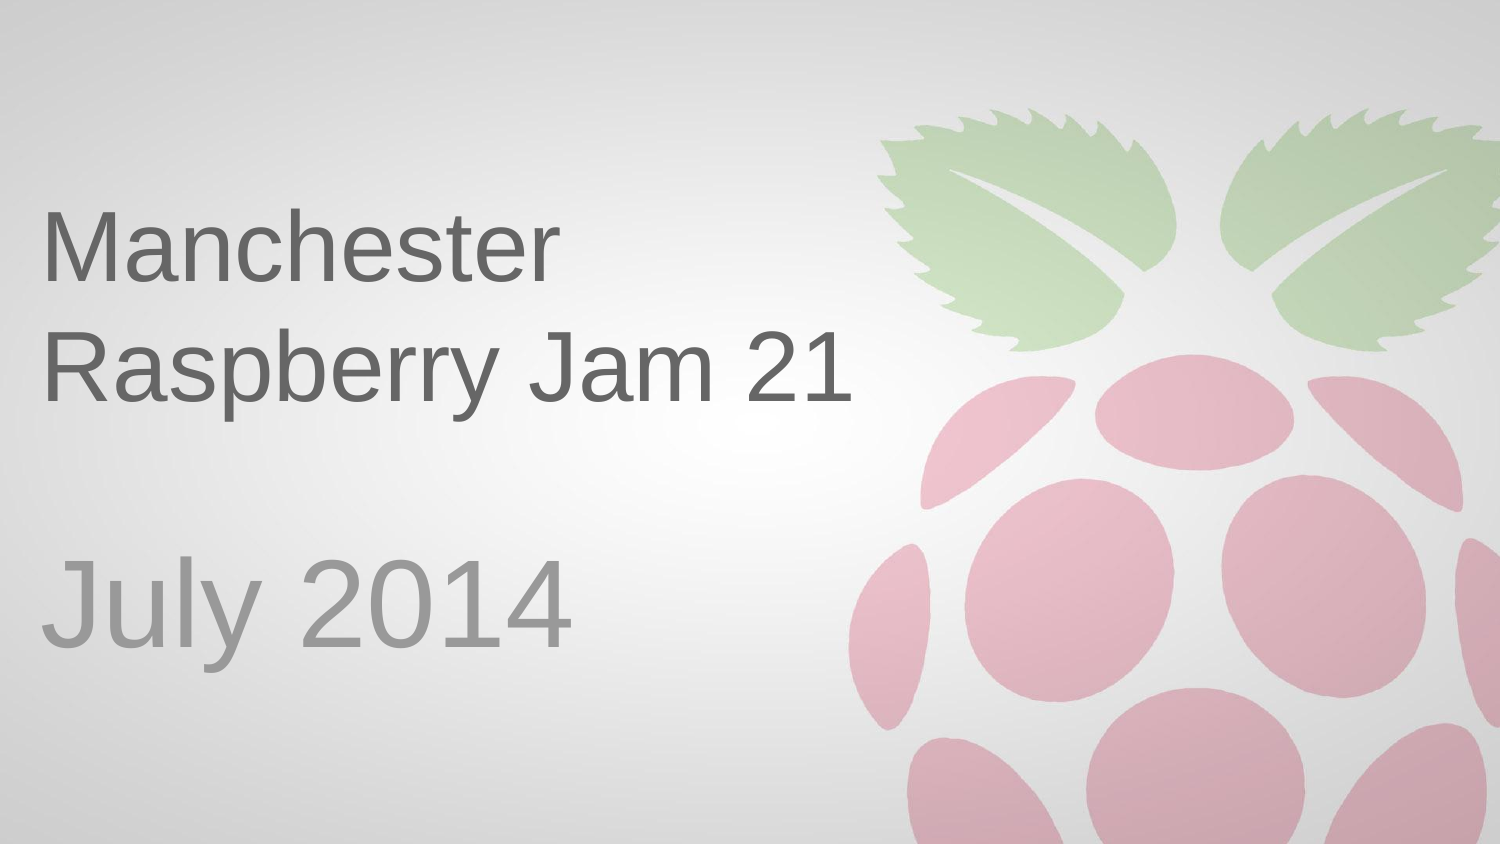

# Manchester
Raspberry Jam 21
July 2014